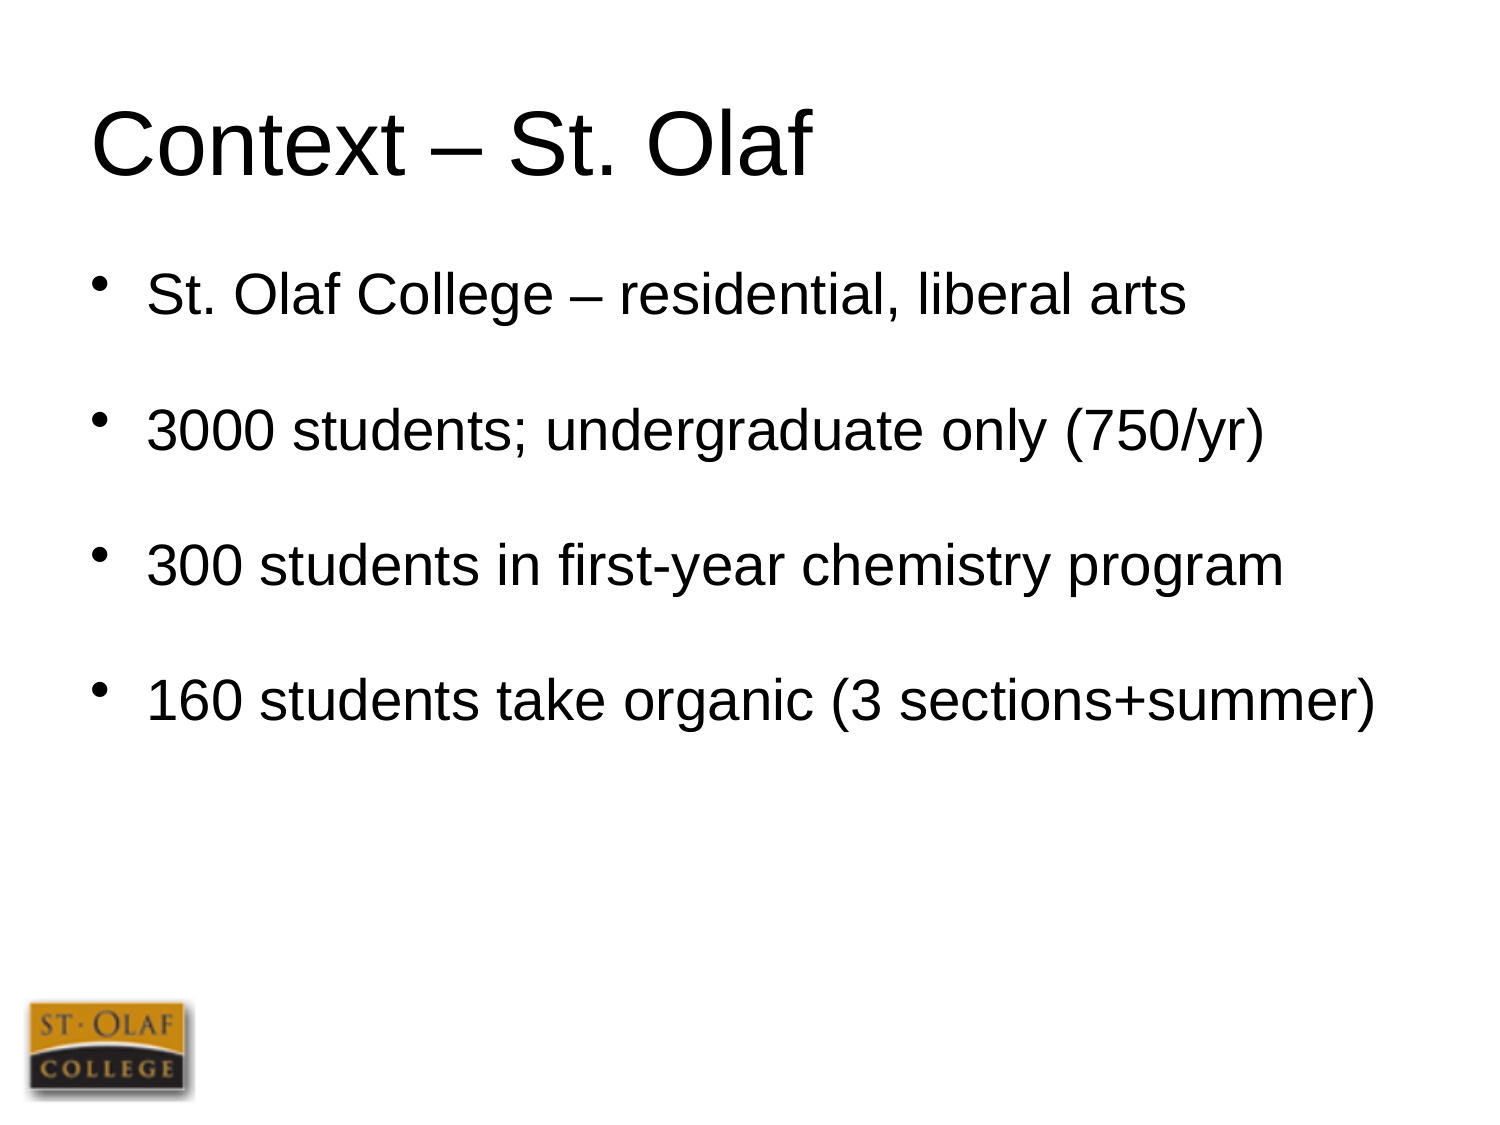

# Context – St. Olaf
St. Olaf College – residential, liberal arts

3000 students; undergraduate only (750/yr)

300 students in first-year chemistry program

160 students take organic (3 sections+summer)